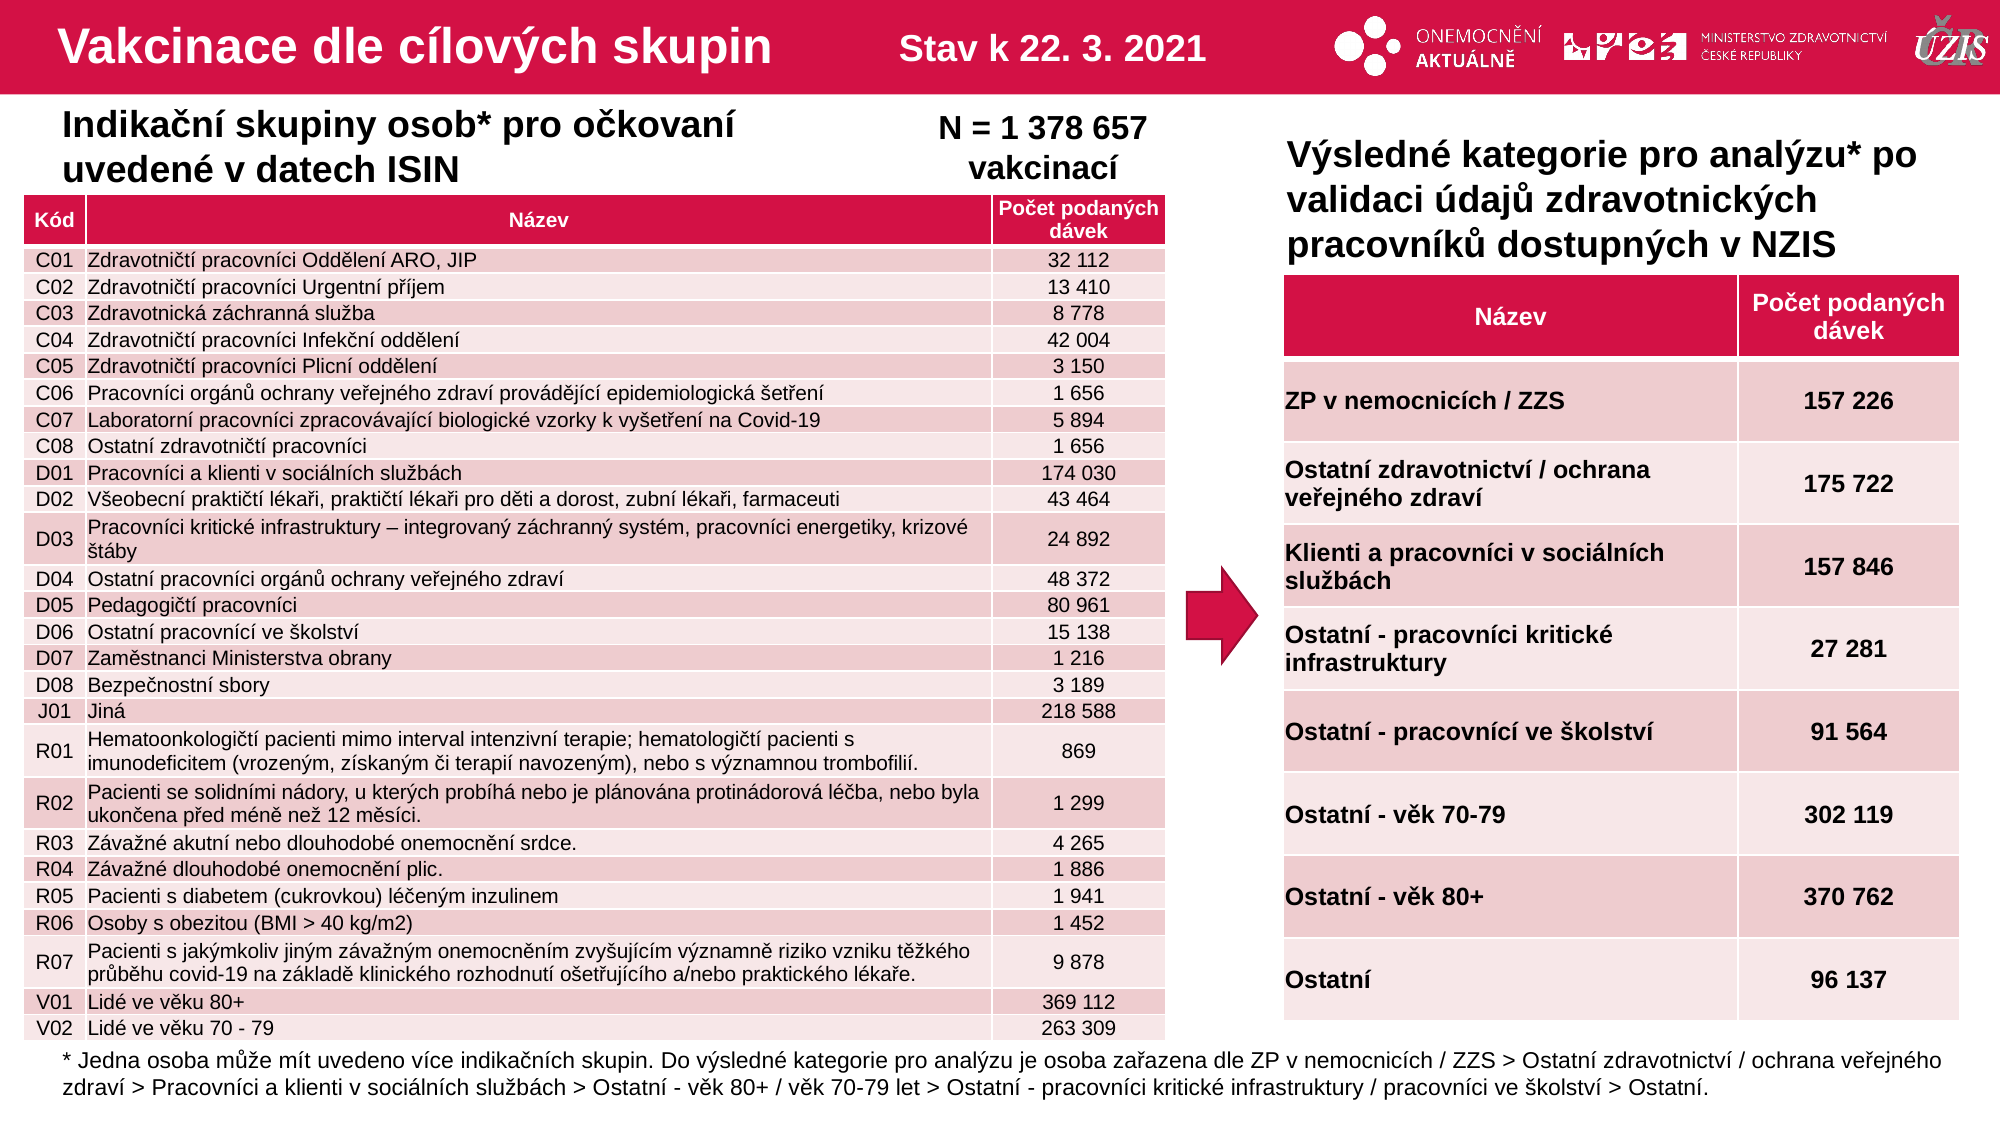

# Vakcinace dle cílových skupin
Stav k 22. 3. 2021
Indikační skupiny osob* pro očkovaní
uvedené v datech ISIN
N = 1 378 657
vakcinací
Výsledné kategorie pro analýzu* po validaci údajů zdravotnických pracovníků dostupných v NZIS
| Kód | Název | Počet podaných dávek |
| --- | --- | --- |
| C01 | Zdravotničtí pracovníci Oddělení ARO, JIP | 32 112 |
| C02 | Zdravotničtí pracovníci Urgentní příjem | 13 410 |
| C03 | Zdravotnická záchranná služba | 8 778 |
| C04 | Zdravotničtí pracovníci Infekční oddělení | 42 004 |
| C05 | Zdravotničtí pracovníci Plicní oddělení | 3 150 |
| C06 | Pracovníci orgánů ochrany veřejného zdraví provádějící epidemiologická šetření | 1 656 |
| C07 | Laboratorní pracovníci zpracovávající biologické vzorky k vyšetření na Covid-19 | 5 894 |
| C08 | Ostatní zdravotničtí pracovníci | 1 656 |
| D01 | Pracovníci a klienti v sociálních službách | 174 030 |
| D02 | Všeobecní praktičtí lékaři, praktičtí lékaři pro děti a dorost, zubní lékaři, farmaceuti | 43 464 |
| D03 | Pracovníci kritické infrastruktury – integrovaný záchranný systém, pracovníci energetiky, krizové štáby | 24 892 |
| D04 | Ostatní pracovníci orgánů ochrany veřejného zdraví | 48 372 |
| D05 | Pedagogičtí pracovníci | 80 961 |
| D06 | Ostatní pracovnící ve školství | 15 138 |
| D07 | Zaměstnanci Ministerstva obrany | 1 216 |
| D08 | Bezpečnostní sbory | 3 189 |
| J01 | Jiná | 218 588 |
| R01 | Hematoonkologičtí pacienti mimo interval intenzivní terapie; hematologičtí pacienti s imunodeficitem (vrozeným, získaným či terapií navozeným), nebo s významnou trombofilií. | 869 |
| R02 | Pacienti se solidními nádory, u kterých probíhá nebo je plánována protinádorová léčba, nebo byla ukončena před méně než 12 měsíci. | 1 299 |
| R03 | Závažné akutní nebo dlouhodobé onemocnění srdce. | 4 265 |
| R04 | Závažné dlouhodobé onemocnění plic. | 1 886 |
| R05 | Pacienti s diabetem (cukrovkou) léčeným inzulinem | 1 941 |
| R06 | Osoby s obezitou (BMI > 40 kg/m2) | 1 452 |
| R07 | Pacienti s jakýmkoliv jiným závažným onemocněním zvyšujícím významně riziko vzniku těžkého průběhu covid-19 na základě klinického rozhodnutí ošetřujícího a/nebo praktického lékaře. | 9 878 |
| V01 | Lidé ve věku 80+ | 369 112 |
| V02 | Lidé ve věku 70 - 79 | 263 309 |
| Název | Počet podaných dávek |
| --- | --- |
| ZP v nemocnicích / ZZS | 157 226 |
| Ostatní zdravotnictví / ochrana veřejného zdraví | 175 722 |
| Klienti a pracovníci v sociálních službách | 157 846 |
| Ostatní - pracovníci kritické infrastruktury | 27 281 |
| Ostatní - pracovnící ve školství | 91 564 |
| Ostatní - věk 70-79 | 302 119 |
| Ostatní - věk 80+ | 370 762 |
| Ostatní | 96 137 |

* Jedna osoba může mít uvedeno více indikačních skupin. Do výsledné kategorie pro analýzu je osoba zařazena dle ZP v nemocnicích / ZZS > Ostatní zdravotnictví / ochrana veřejného zdraví > Pracovníci a klienti v sociálních službách > Ostatní - věk 80+ / věk 70-79 let > Ostatní - pracovníci kritické infrastruktury / pracovníci ve školství > Ostatní.